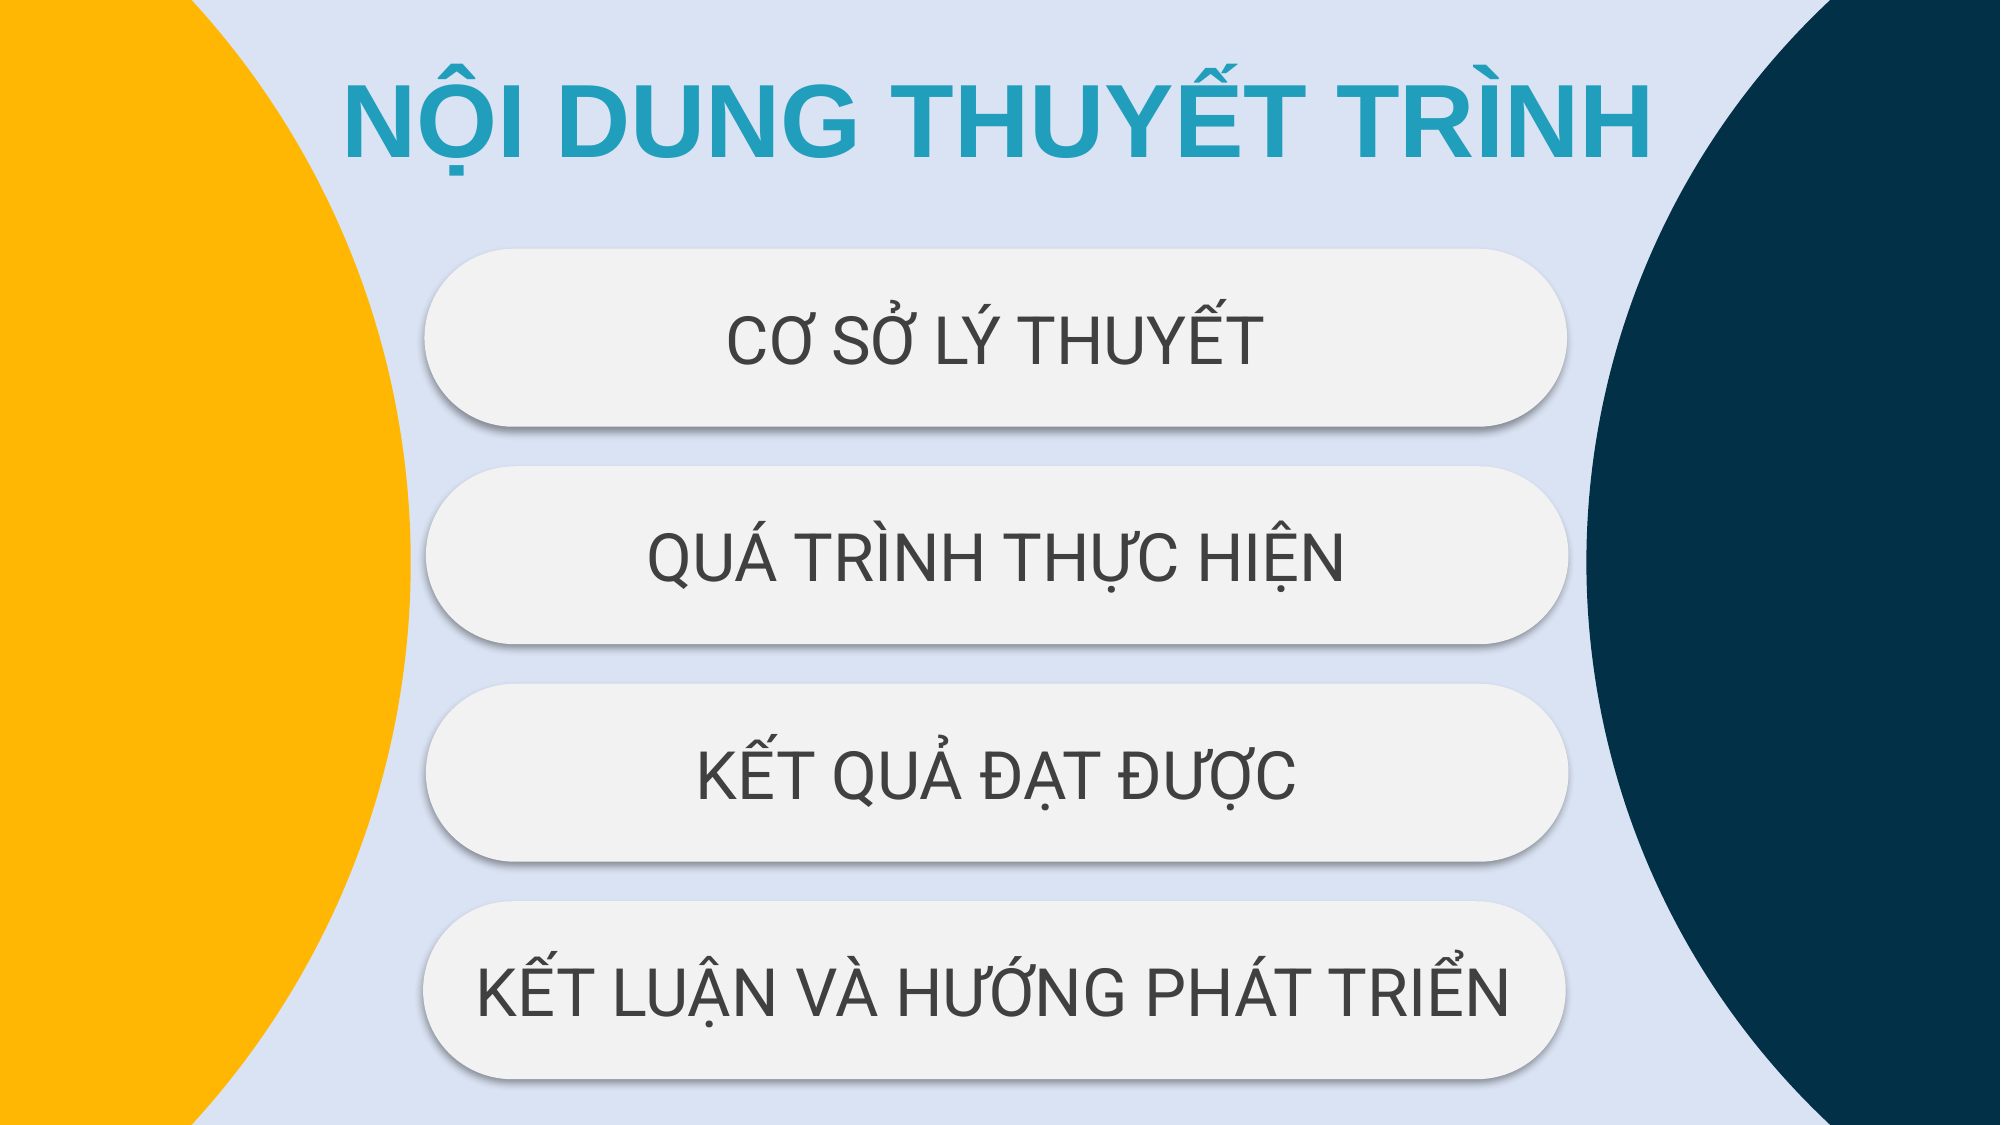

INSERT NAME

INSERT NAME
Thành viên trong nhóm

NỘI DUNG THUYẾT TRÌNH

INSERT NAME
CƠ SỞ LÝ THUYẾT
QUÁ TRÌNH THỰC HIỆN

INSERT NAME
KẾT QUẢ ĐẠT ĐƯỢC
KẾT LUẬN VÀ HƯỚNG PHÁT TRIỂN